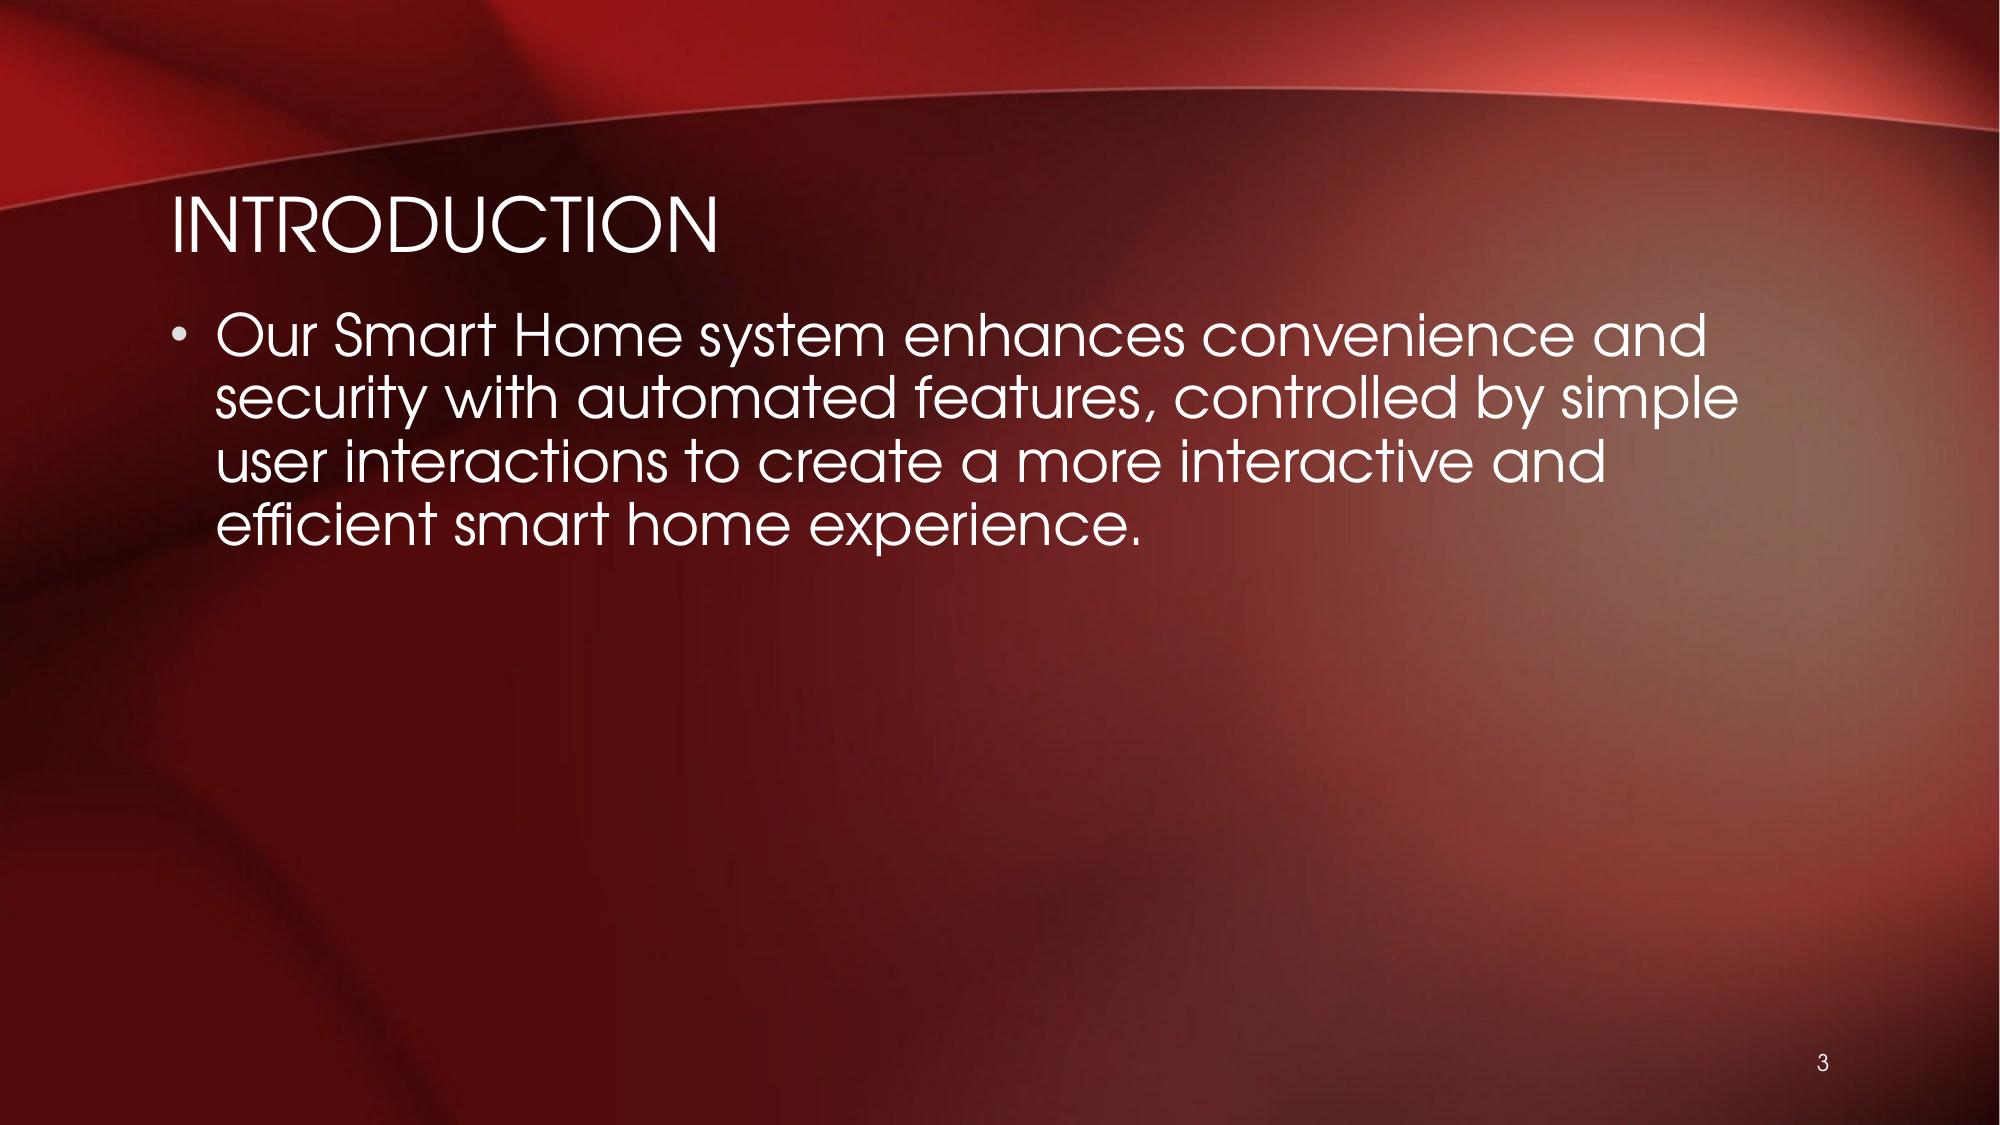

# Introduction
Our Smart Home system enhances convenience and security with automated features, controlled by simple user interactions to create a more interactive and efficient smart home experience.
3